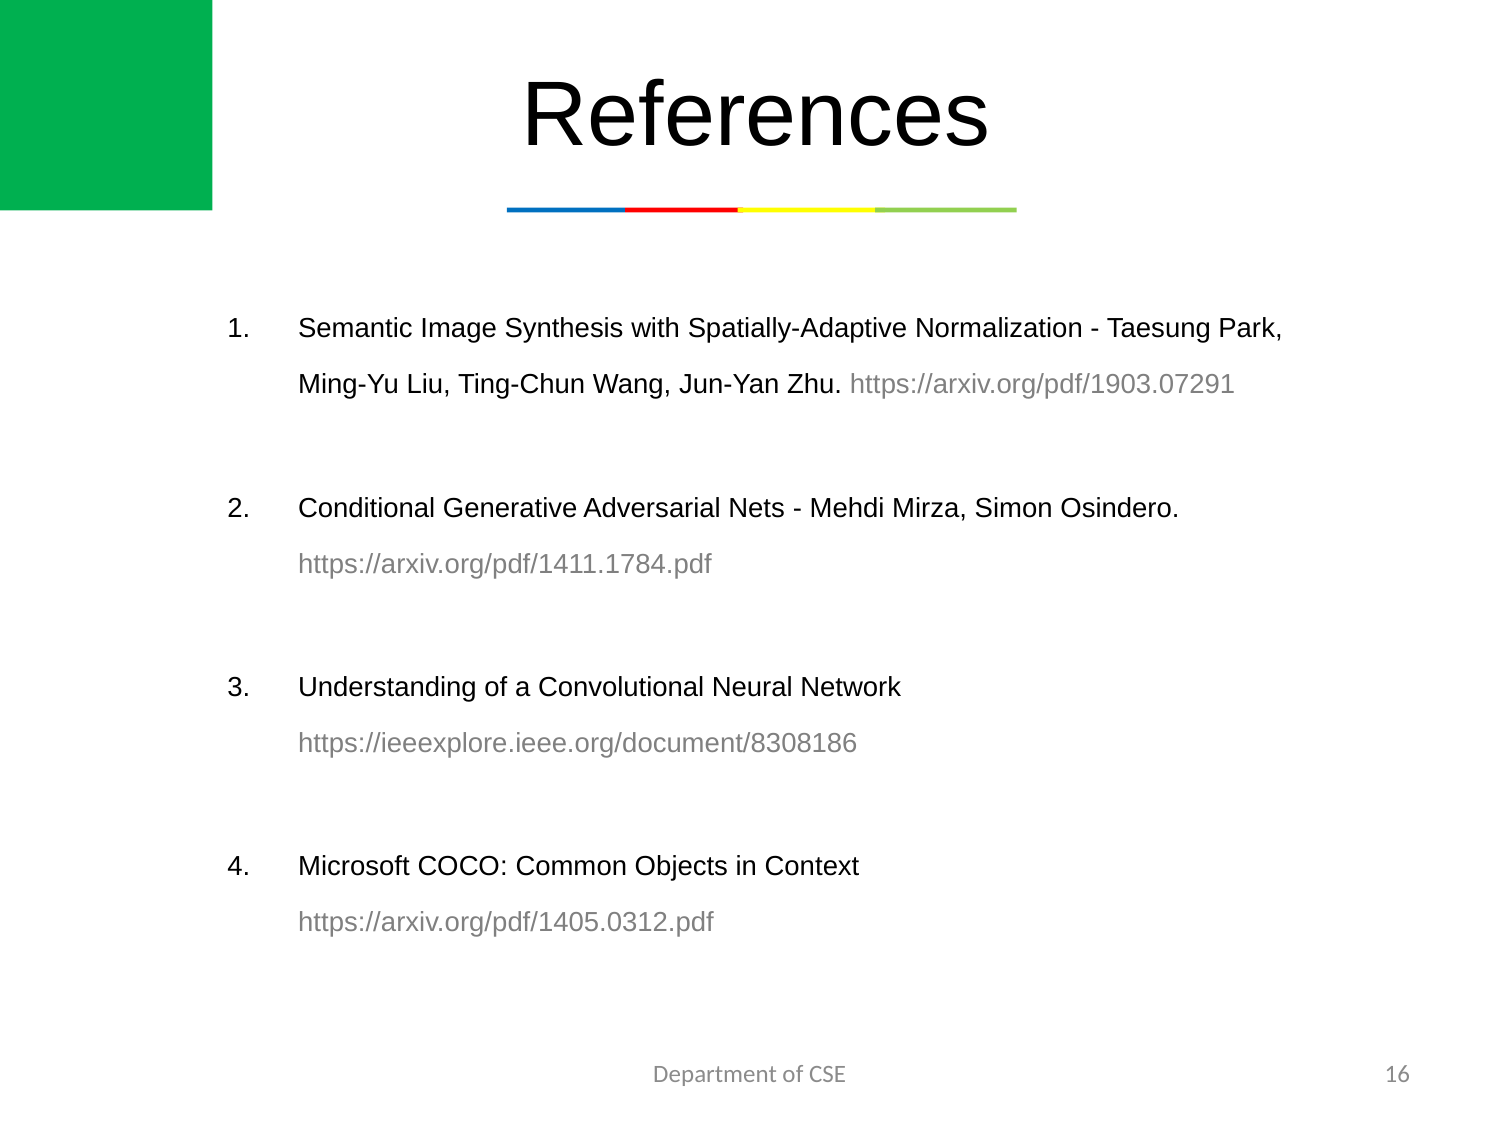

# References

Semantic Image Synthesis with Spatially-Adaptive Normalization - Taesung Park, Ming-Yu Liu, Ting-Chun Wang, Jun-Yan Zhu. https://arxiv.org/pdf/1903.07291

Conditional Generative Adversarial Nets - Mehdi Mirza, Simon Osindero. https://arxiv.org/pdf/1411.1784.pdf

Understanding of a Convolutional Neural Network https://ieeexplore.ieee.org/document/8308186

Microsoft COCO: Common Objects in Context	 https://arxiv.org/pdf/1405.0312.pdf

Department of CSE
16